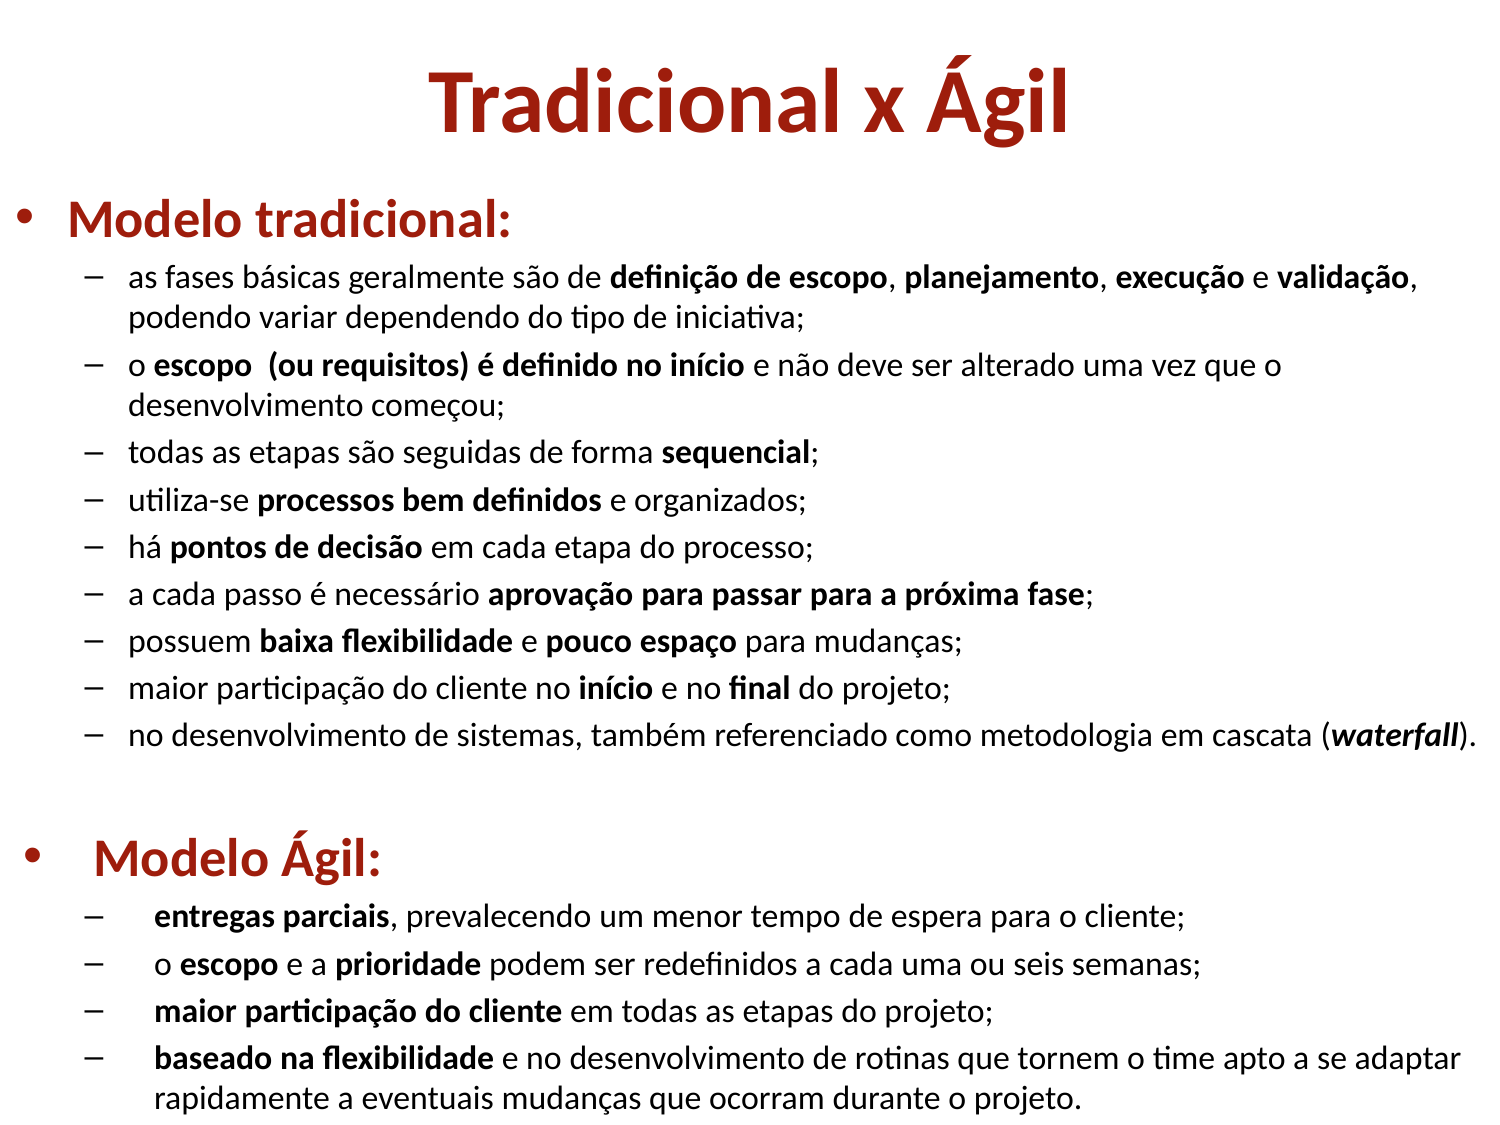

# Tradicional x Ágil
Modelo tradicional:
as fases básicas geralmente são de definição de escopo, planejamento, execução e validação, podendo variar dependendo do tipo de iniciativa;
o escopo  (ou requisitos) é definido no início e não deve ser alterado uma vez que o desenvolvimento começou;
todas as etapas são seguidas de forma sequencial;
utiliza-se processos bem definidos e organizados;
há pontos de decisão em cada etapa do processo;
a cada passo é necessário aprovação para passar para a próxima fase;
possuem baixa flexibilidade e pouco espaço para mudanças;
maior participação do cliente no início e no final do projeto;
no desenvolvimento de sistemas, também referenciado como metodologia em cascata (waterfall).

Modelo Ágil:
entregas parciais, prevalecendo um menor tempo de espera para o cliente;
o escopo e a prioridade podem ser redefinidos a cada uma ou seis semanas;
maior participação do cliente em todas as etapas do projeto;
baseado na flexibilidade e no desenvolvimento de rotinas que tornem o time apto a se adaptar rapidamente a eventuais mudanças que ocorram durante o projeto.